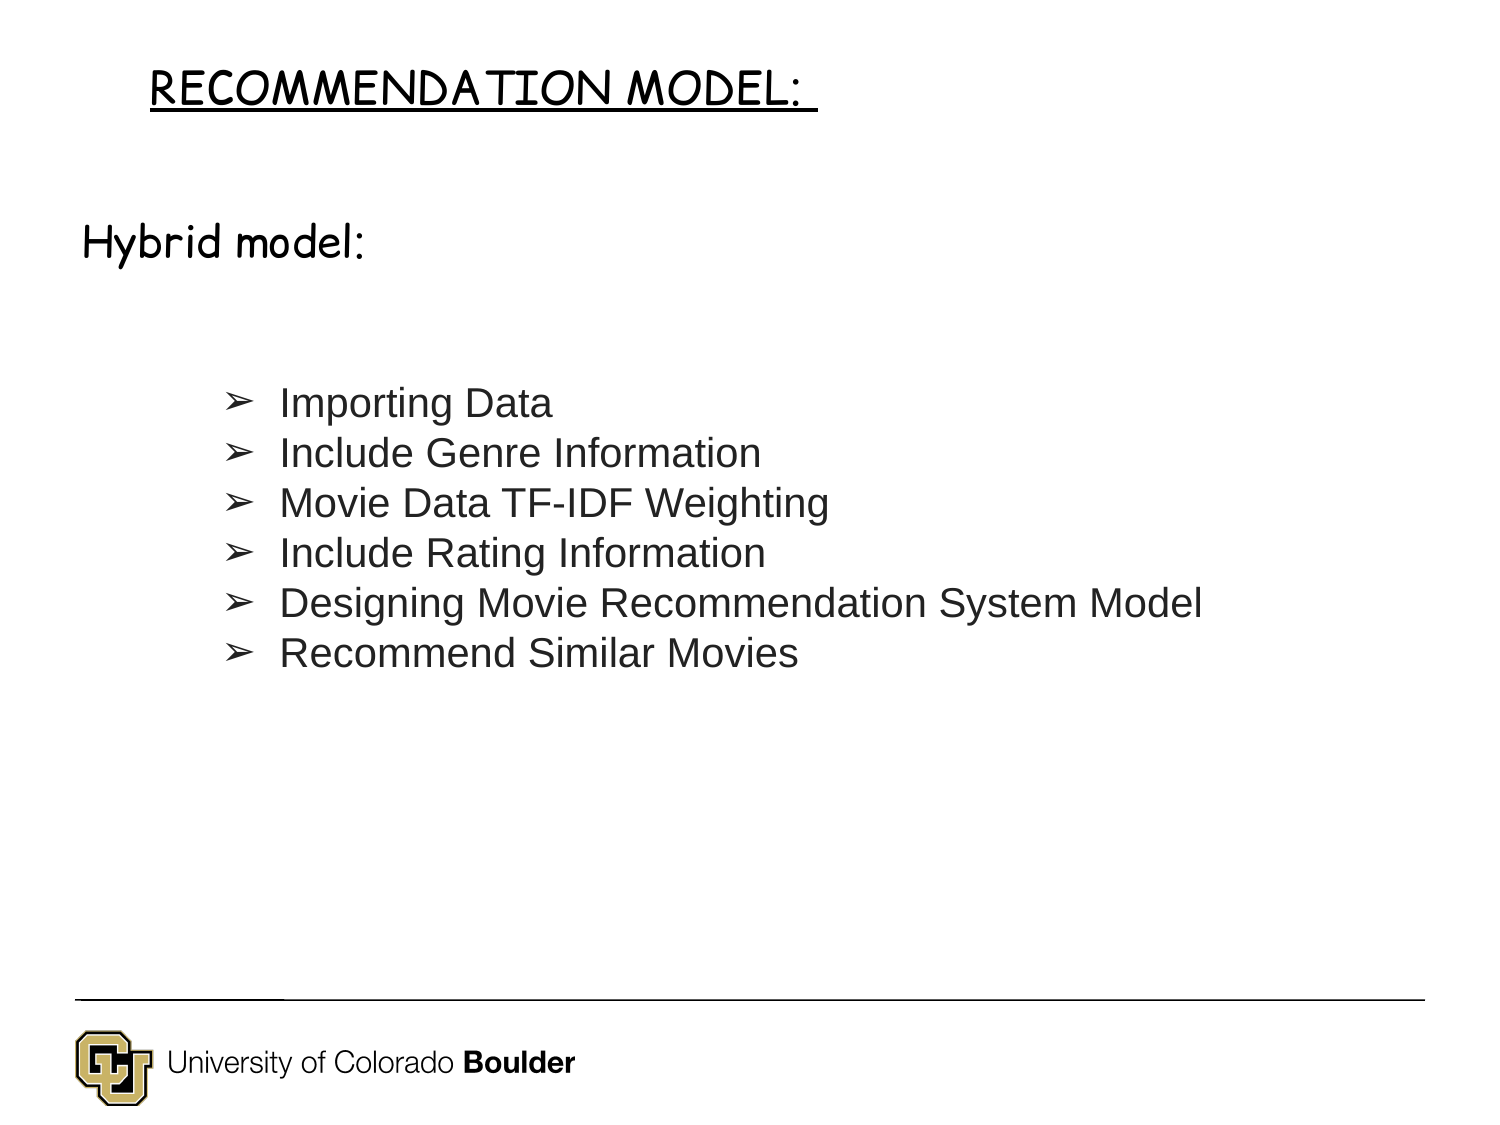

RECOMMENDATION MODEL:
Hybrid model:

Importing Data
Include Genre Information
Movie Data TF-IDF Weighting
Include Rating Information
Designing Movie Recommendation System Model
Recommend Similar Movies